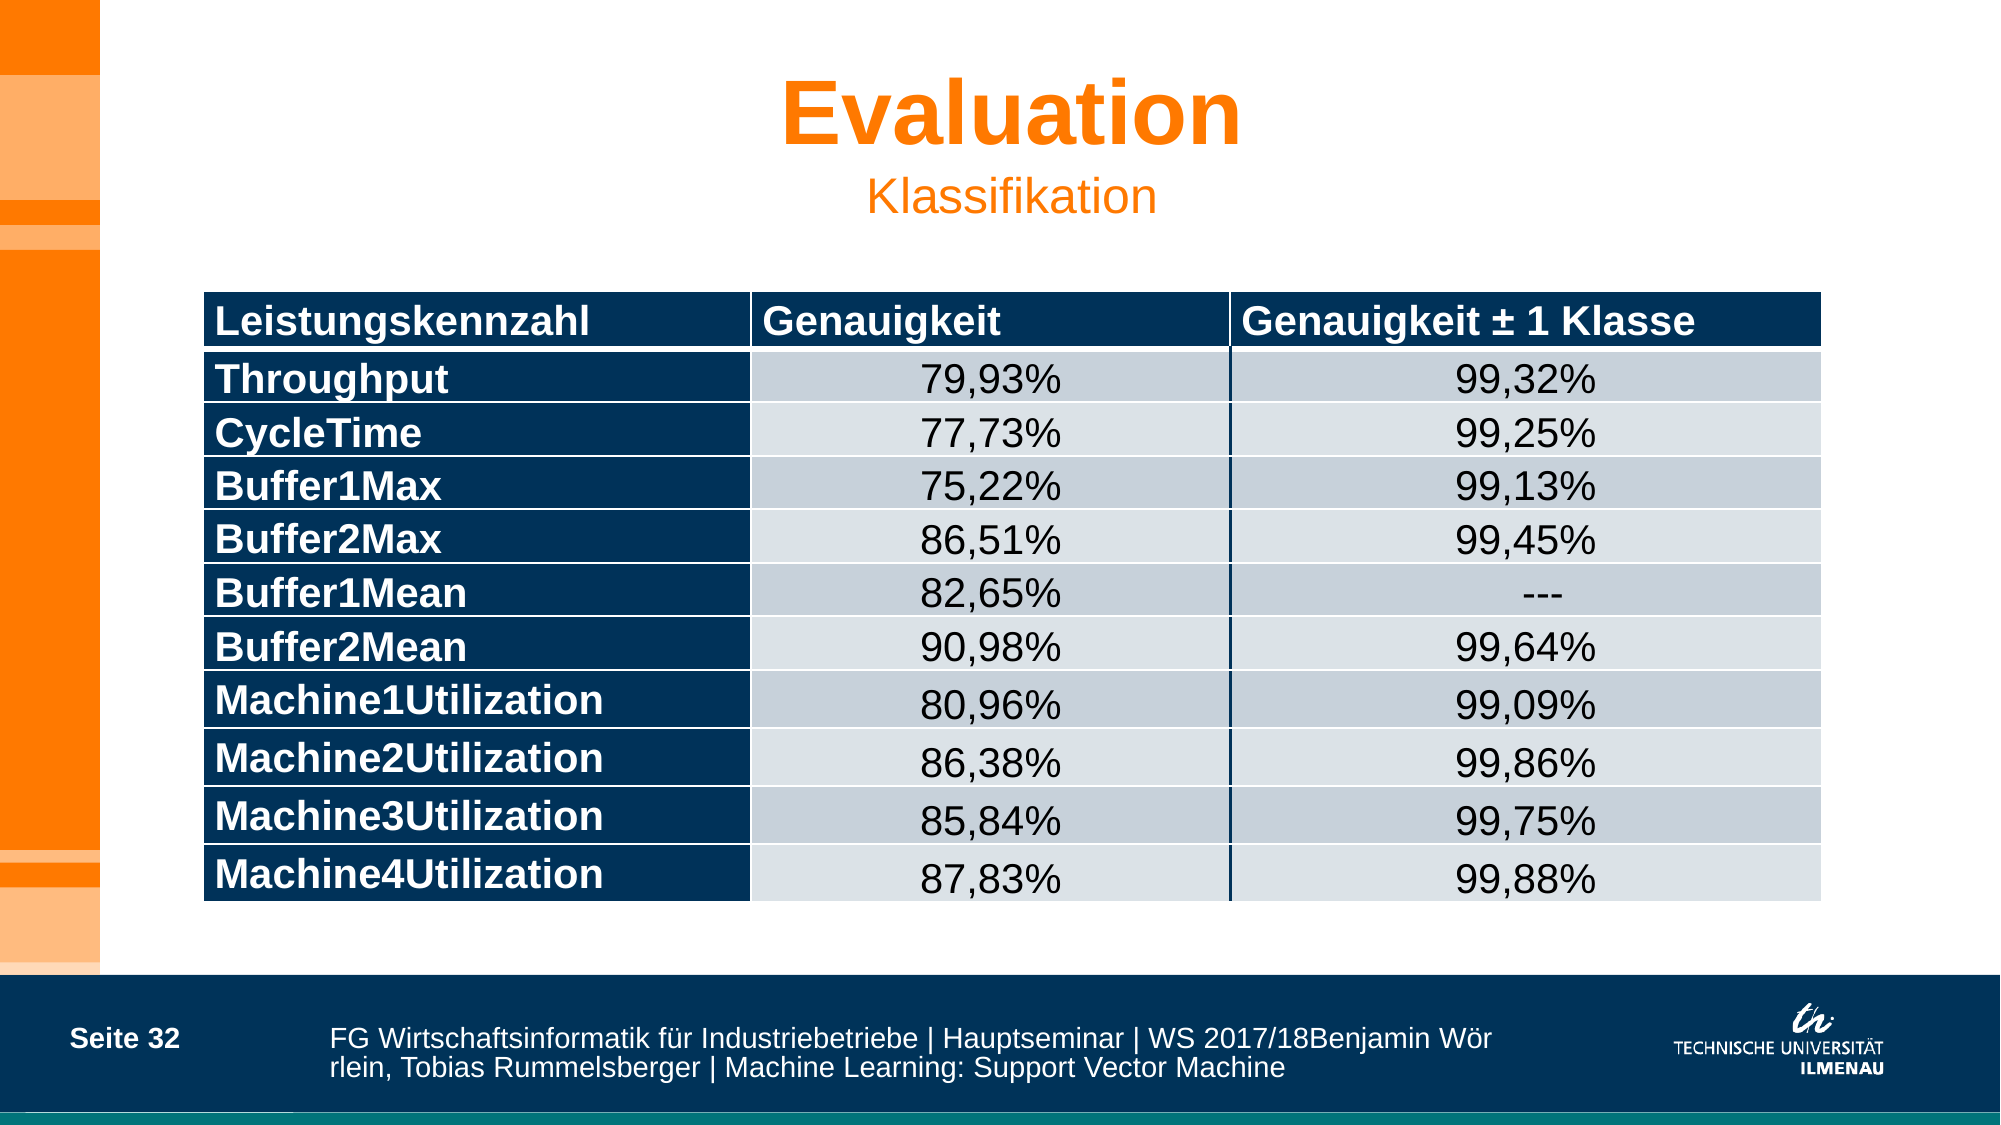

# Evaluation Klassifikation
| Leistungskennzahl | Genauigkeit | Genauigkeit ± 1 Klasse |
| --- | --- | --- |
| Throughput | 79,93% | 99,32% |
| CycleTime | 77,73% | 99,25% |
| Buffer1Max | 75,22% | 99,13% |
| Buffer2Max | 86,51% | 99,45% |
| Buffer1Mean | 82,65% | --- |
| Buffer2Mean | 90,98% | 99,64% |
| Machine1Utilization | 80,96% | 99,09% |
| Machine2Utilization | 86,38% | 99,86% |
| Machine3Utilization | 85,84% | 99,75% |
| Machine4Utilization | 87,83% | 99,88% |
Seite 32
FG Wirtschaftsinformatik für Industriebetriebe | Hauptseminar | WS 2017/18
Benjamin Wörrlein, Tobias Rummelsberger | Machine Learning: Support Vector Machine